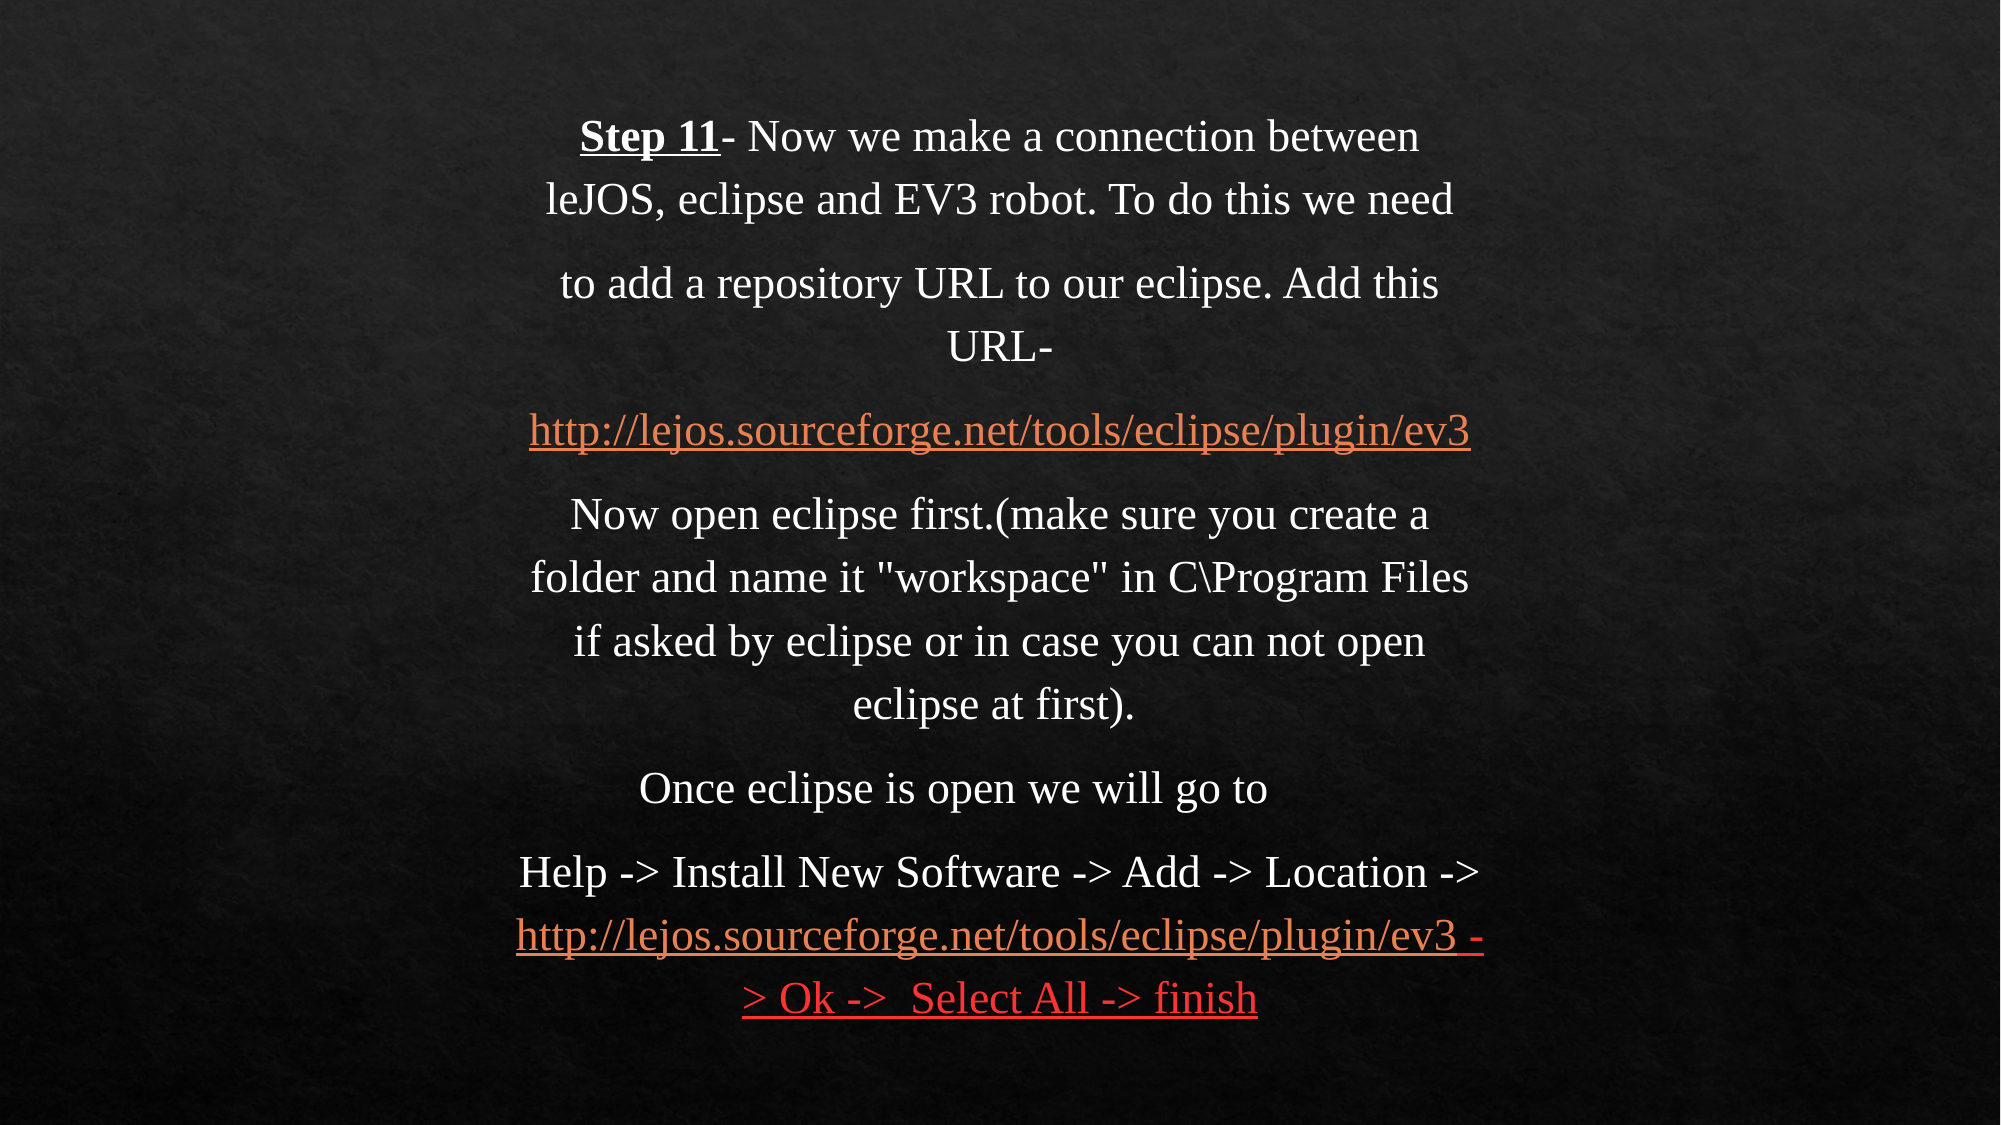

Step 11- Now we make a connection between leJOS, eclipse and EV3 robot. To do this we need
to add a repository URL to our eclipse. Add this URL-
http://lejos.sourceforge.net/tools/eclipse/plugin/ev3
Now open eclipse first.(make sure you create a folder and name it "workspace" in C\Program Files if asked by eclipse or in case you can not open eclipse at first).
Once eclipse is open we will go to
Help -> Install New Software -> Add -> Location -> http://lejos.sourceforge.net/tools/eclipse/plugin/ev3 -> Ok ->  Select All -> finish